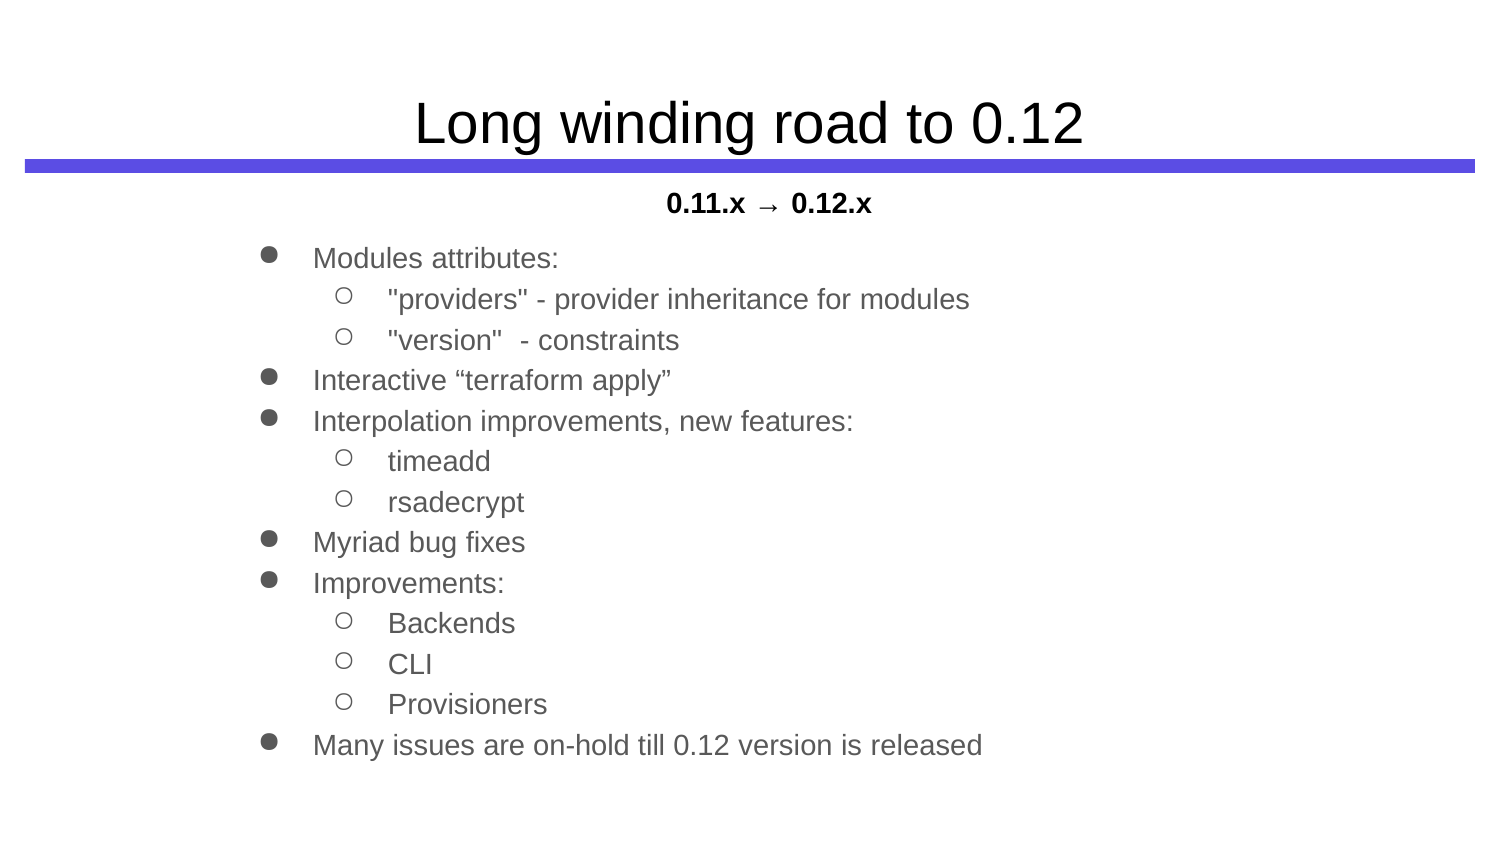

# Long winding road to 0.12

0.11.x → 0.12.x
Modules attributes:
"providers" - provider inheritance for modules
"version"	- constraints
Interactive “terraform apply”
Interpolation improvements, new features:
timeadd
rsadecrypt
Myriad bug fixes
Improvements:
Backends
CLI
Provisioners
Many issues are on-hold till 0.12 version is released